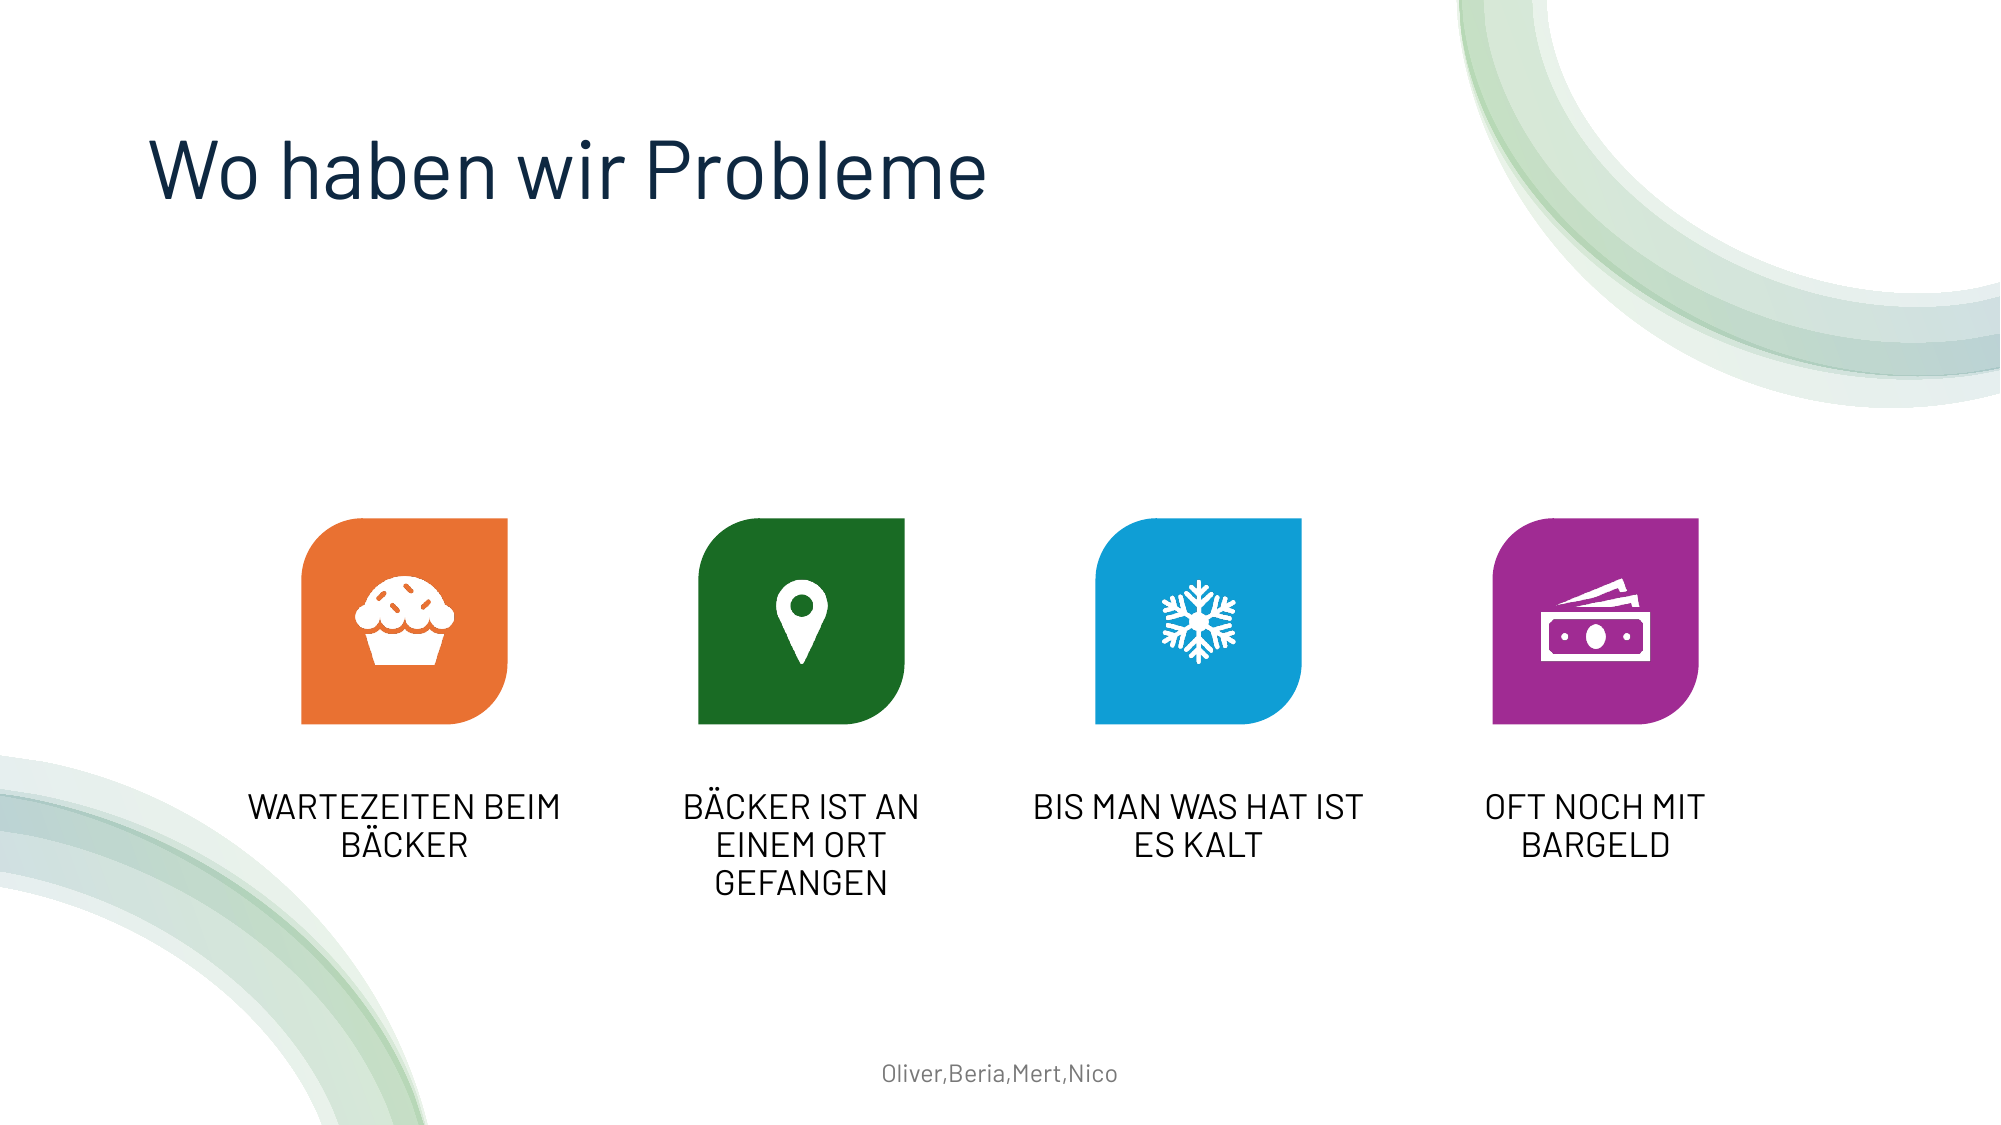

# Wo haben wir Probleme
Wartezeiten beim Bäcker
Bäcker ist an einem Ort gefangen
Bis man was hat ist es kalt
Oft noch mit Bargeld

Oliver,Beria,Mert,Nico